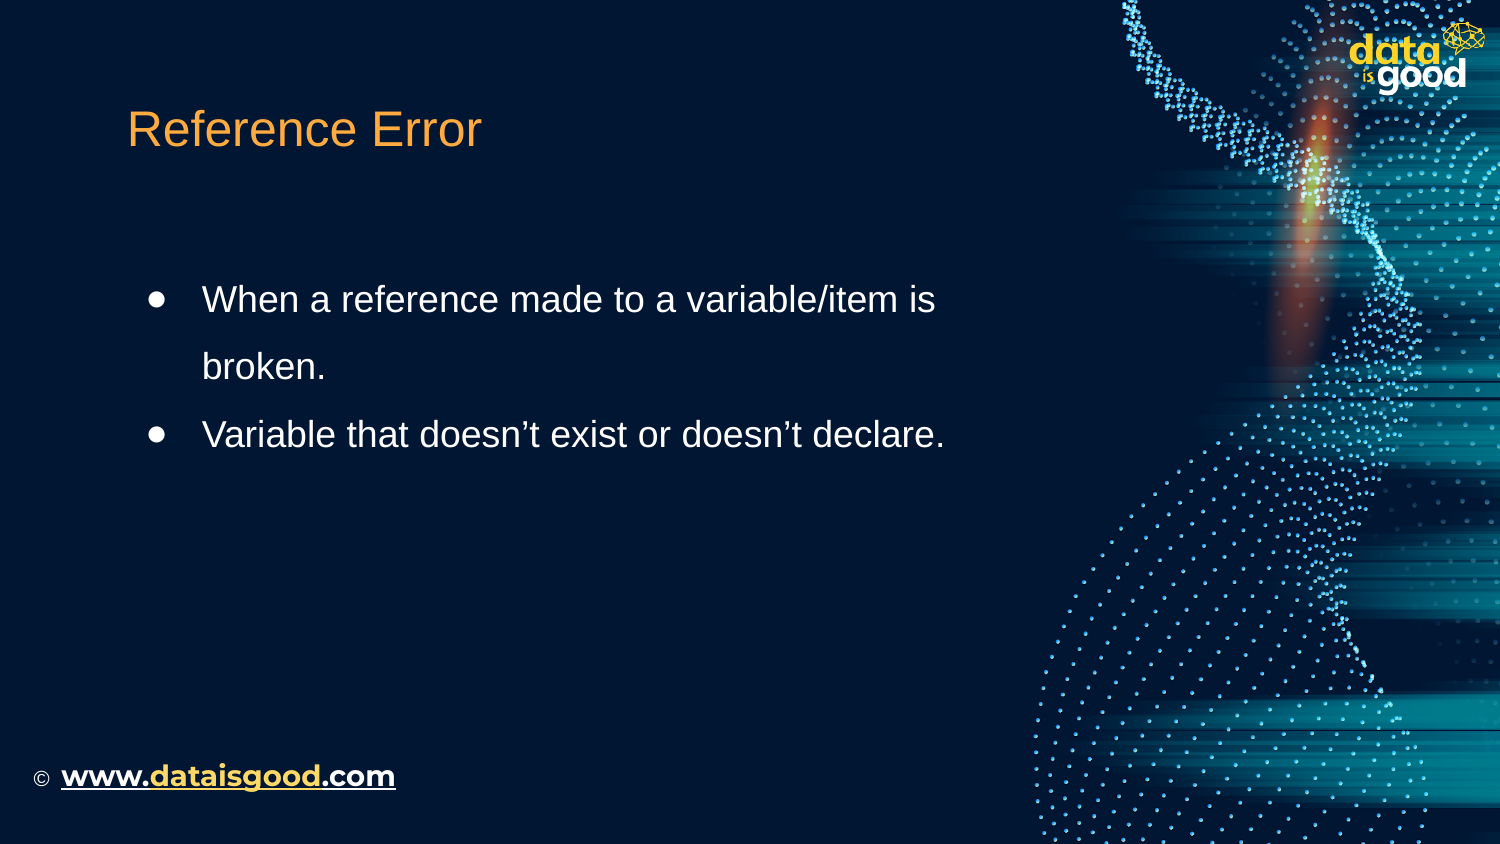

# Reference Error
When a reference made to a variable/item is broken.
Variable that doesn’t exist or doesn’t declare.